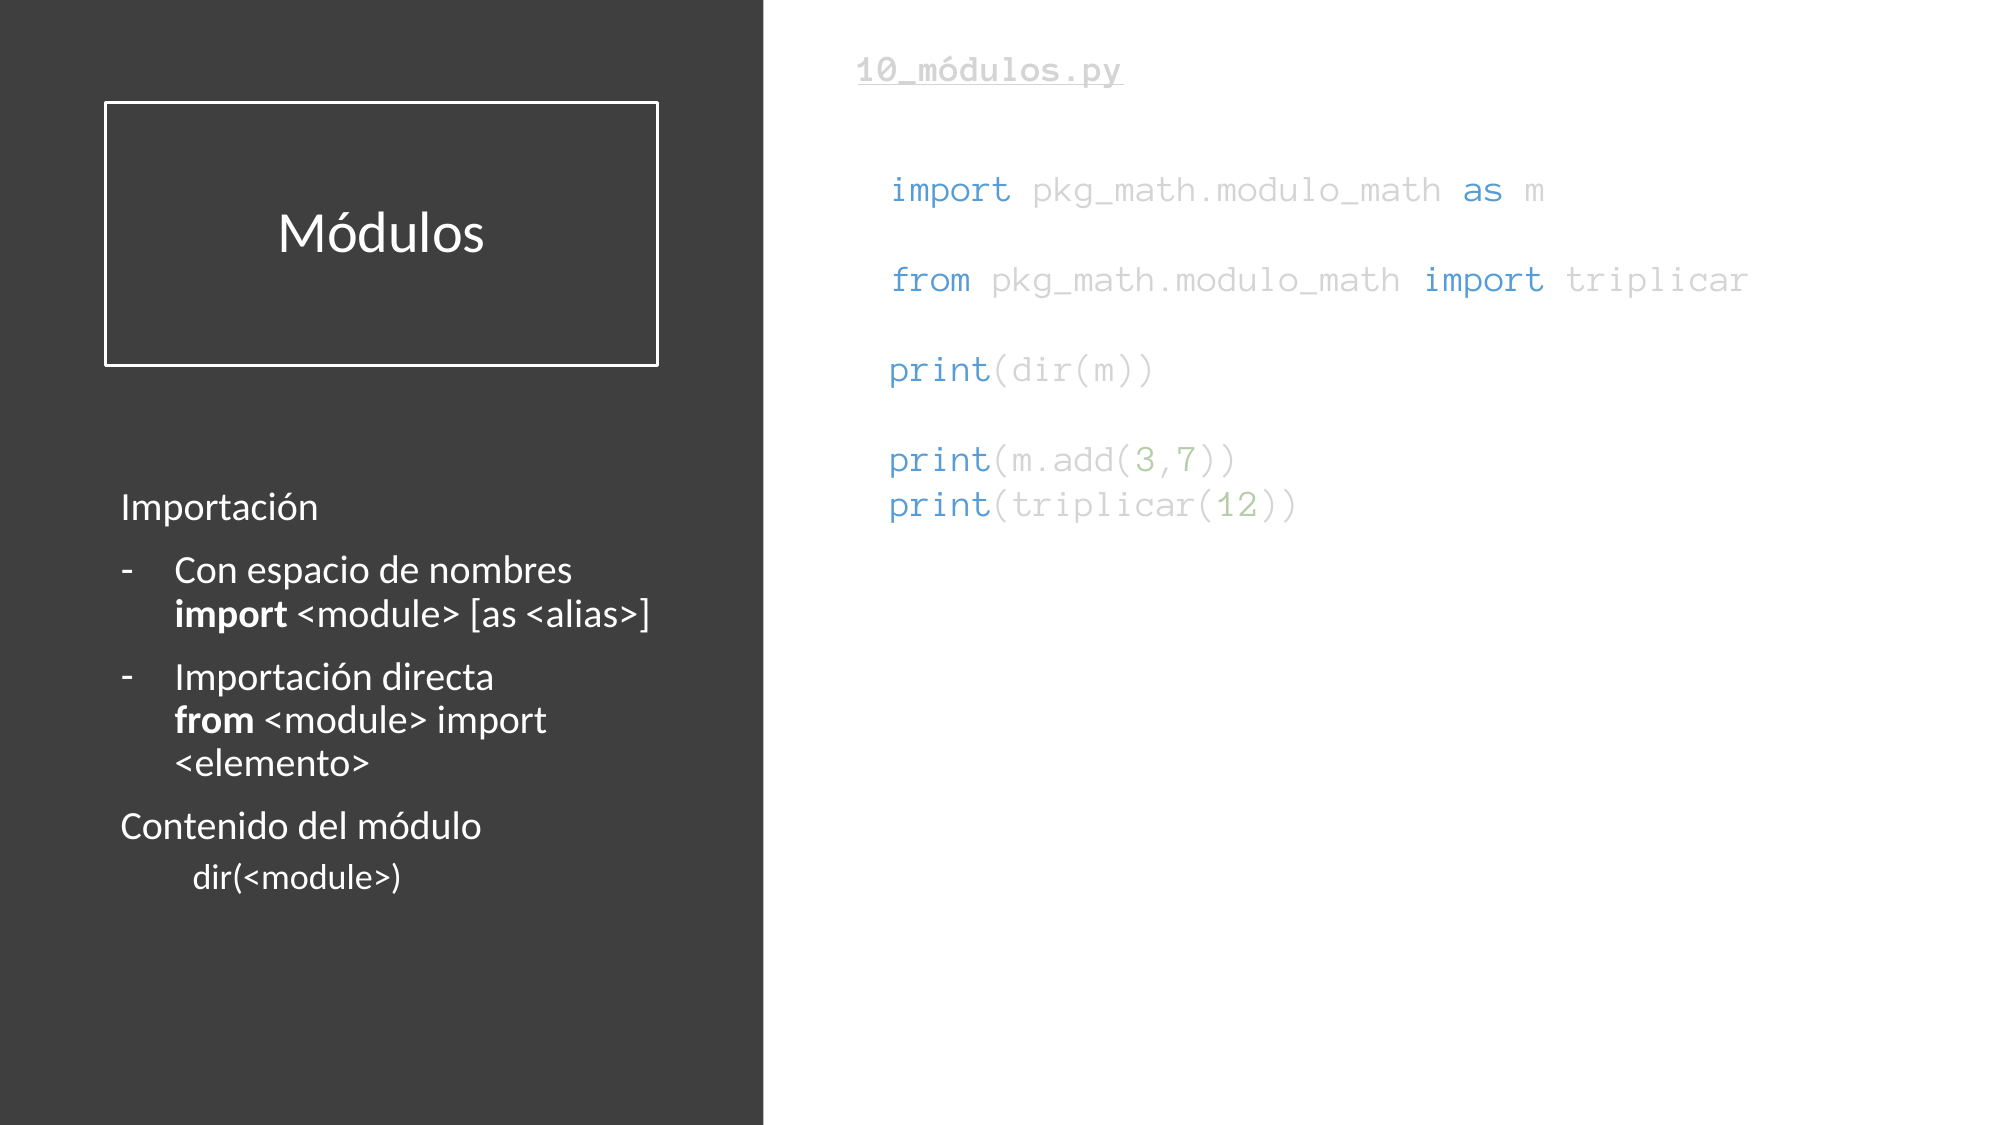

10_módulos.py

# Módulos
import pkg_math.modulo_math as m
from pkg_math.modulo_math import triplicar
print(dir(m))
print(m.add(3,7))
print(triplicar(12))
Importación
Con espacio de nombres
import <module> [as <alias>]
Importación directa
from <module> import <elemento>
Contenido del módulo
dir(<module>)

['__builtins__', '__cached__', '__doc__', '__file__', '__loader__', '__name__', '__package__', '__spec__', 'add', 'calcular', 'dividir_enteros', 'duplicar', 'multiplicador', 'resta', 'suma', 'triplicar’]

10
36